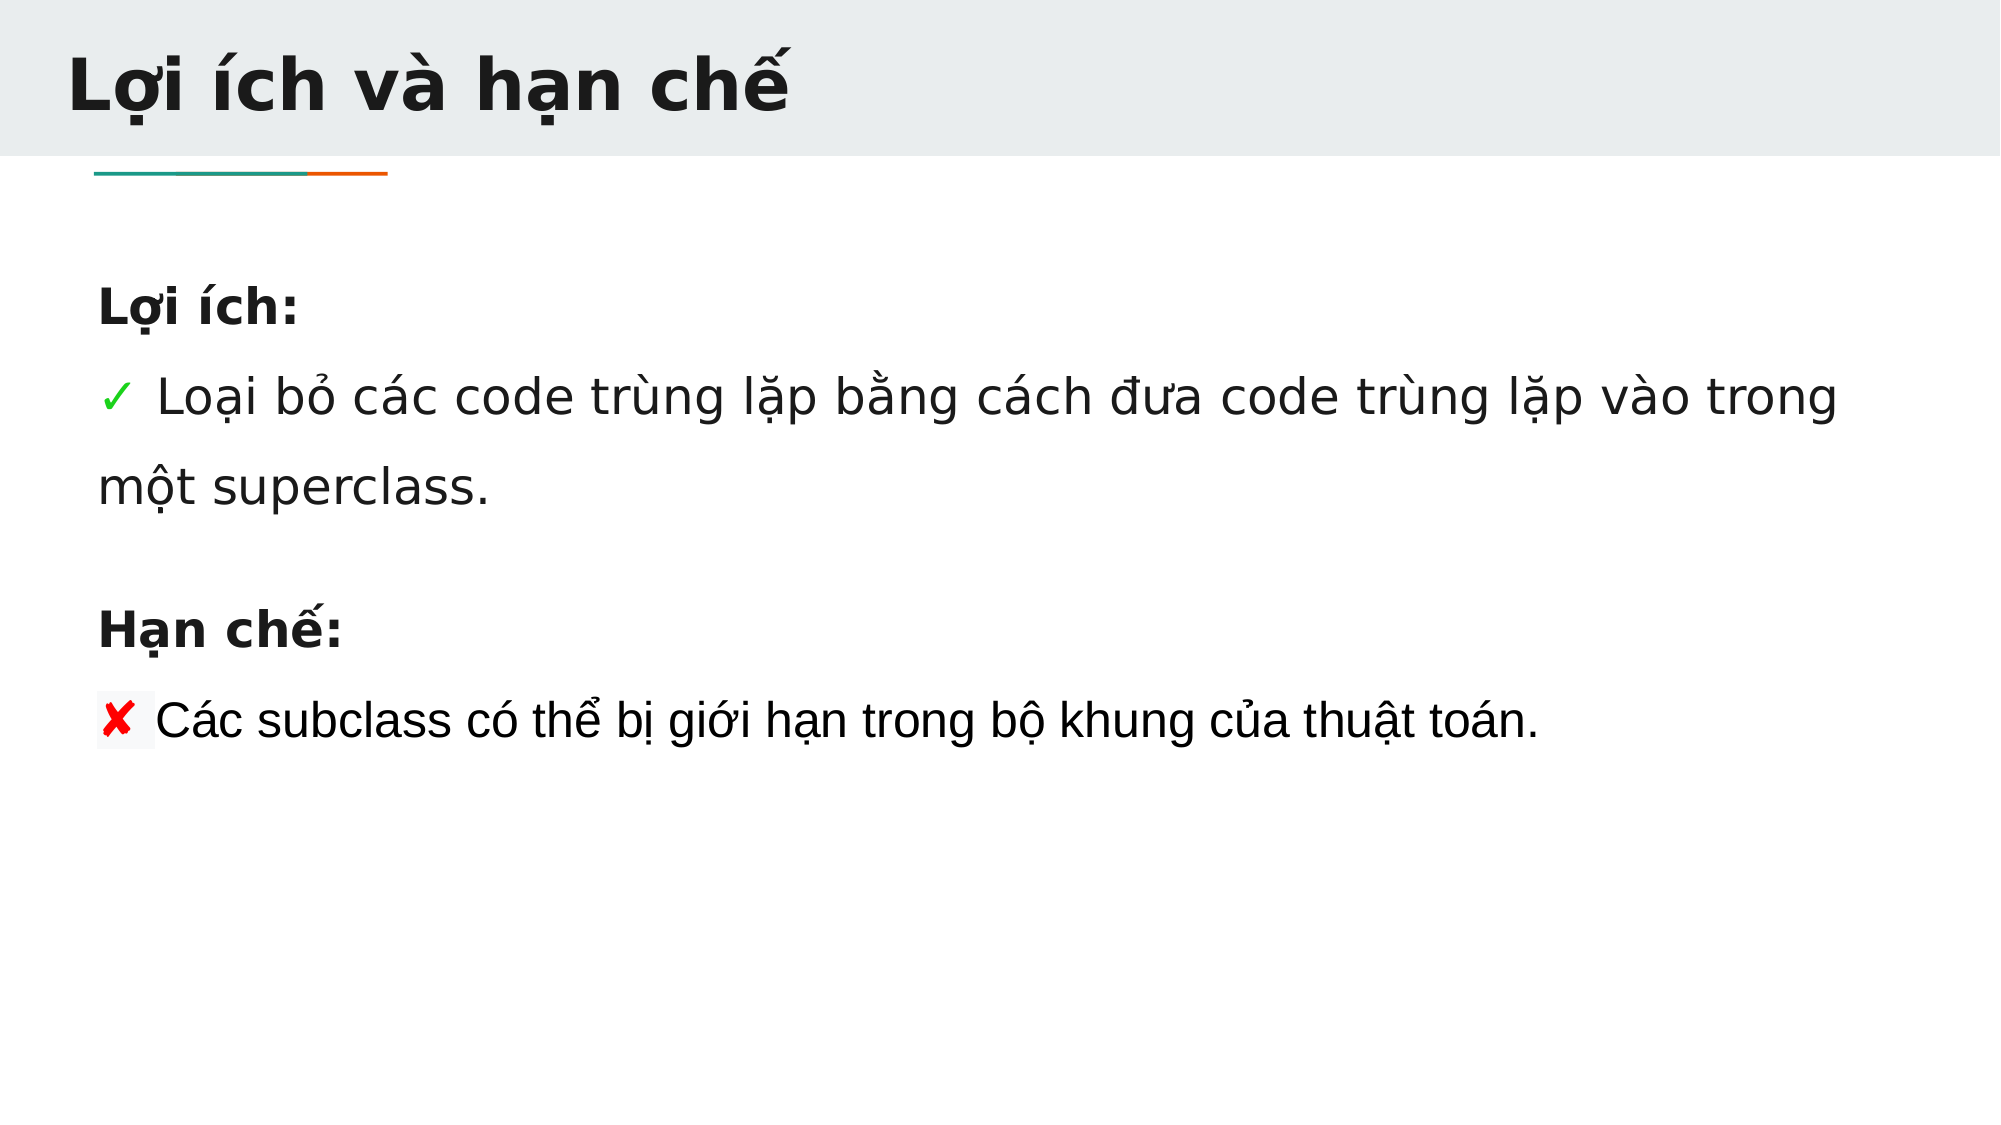

# Lợi ích và hạn chế
Lợi ích:
✓ Loại bỏ các code trùng lặp bằng cách đưa code trùng lặp vào trong một superclass.
Hạn chế:
✘ Các subclass có thể bị giới hạn trong bộ khung của thuật toán.